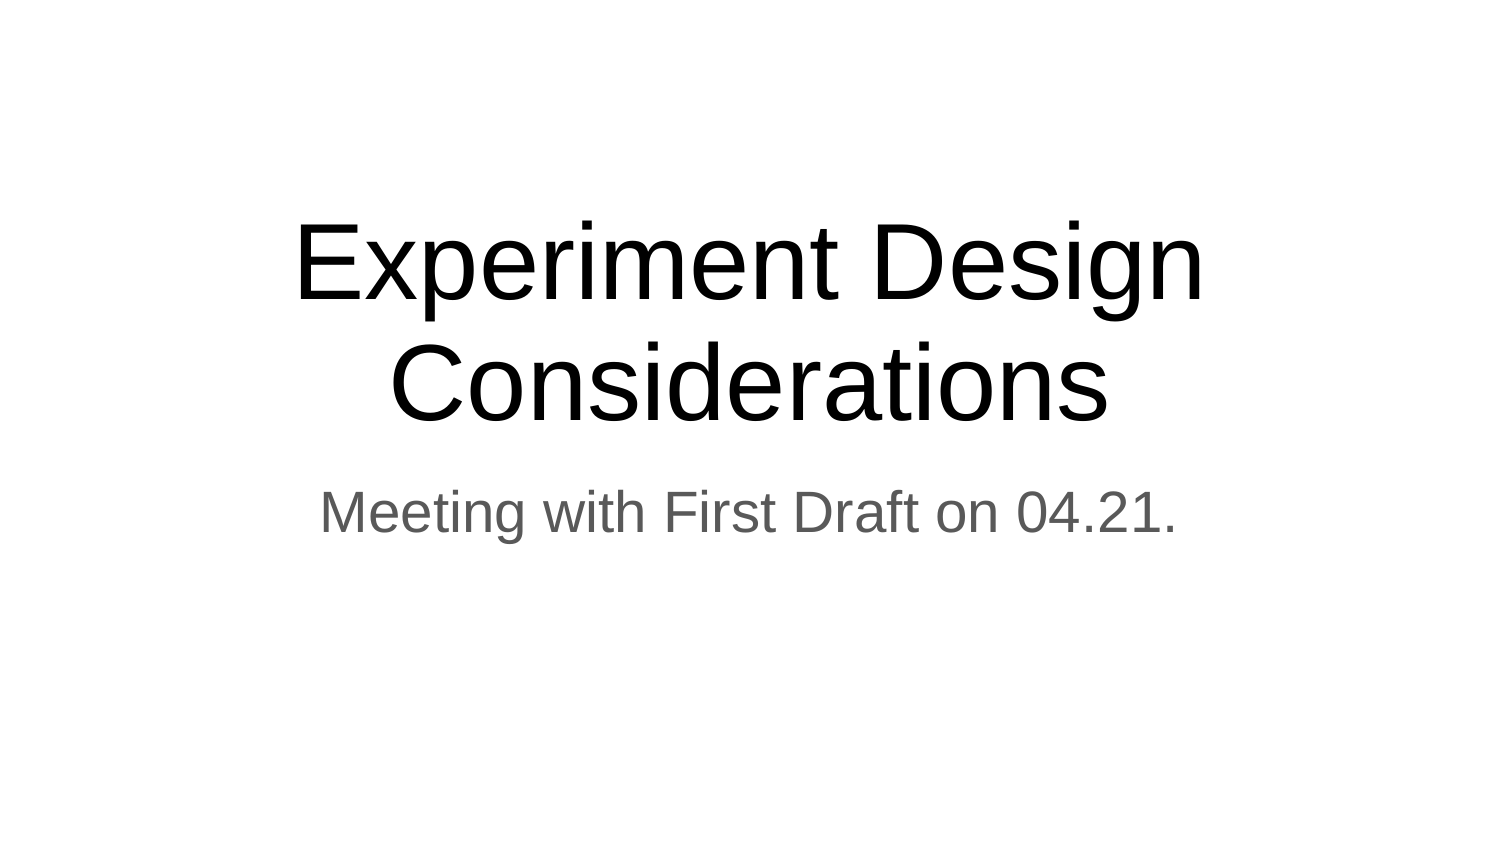

# Experiment Design Considerations
Meeting with First Draft on 04.21.